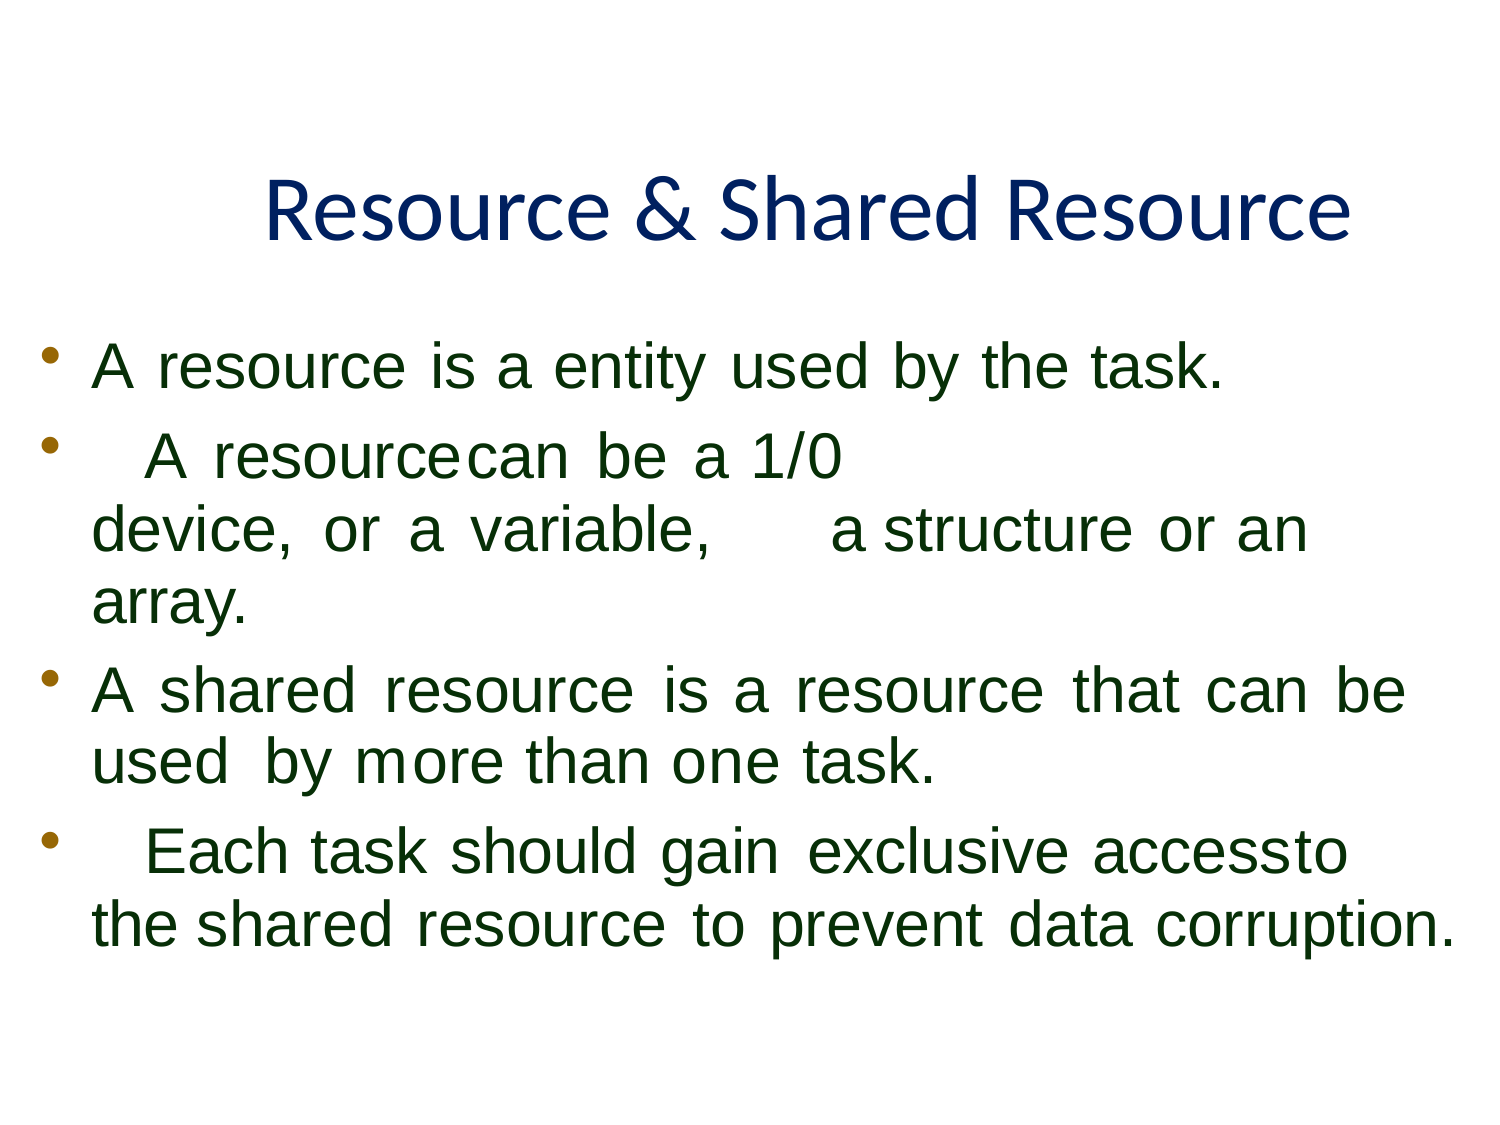

# Resource & Shared Resource
A resource is a entity used by the task.
	A resource	can be a 1/0	device, or a variable,	a structure or an array.
A shared resource is a resource that can be used  by more than one task.
	Each	task	should	gain	exclusive	access	to	the shared resource to prevent data corruption.